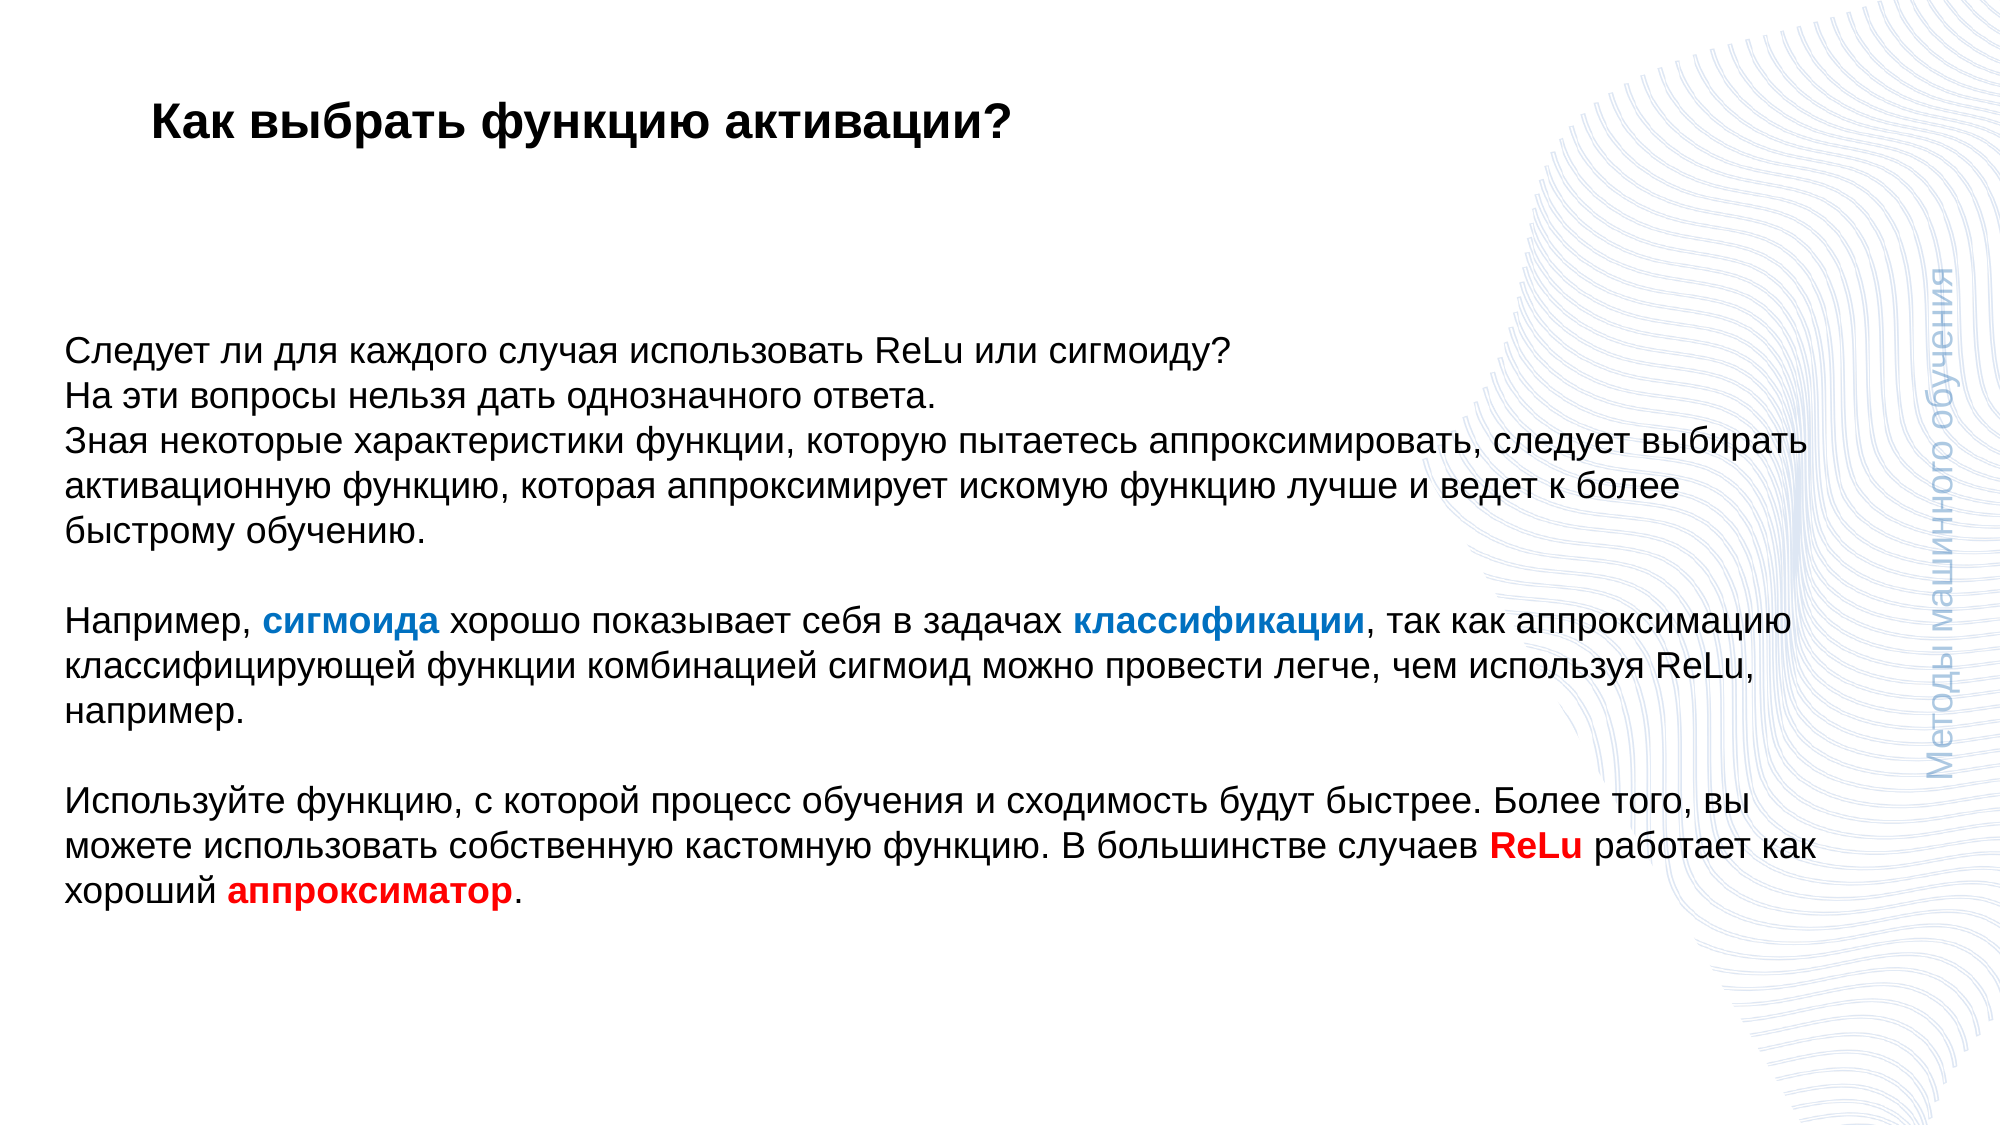

Как выбрать функцию активации?
Следует ли для каждого случая использовать ReLu или сигмоиду?
На эти вопросы нельзя дать однозначного ответа.
Зная некоторые характеристики функции, которую пытаетесь аппроксимировать, следует выбирать активационную функцию, которая аппроксимирует искомую функцию лучше и ведет к более быстрому обучению.

Например, сигмоида хорошо показывает себя в задачах классификации, так как аппроксимацию классифицирующей функции комбинацией сигмоид можно провести легче, чем используя ReLu, например.

Используйте функцию, с которой процесс обучения и сходимость будут быстрее. Более того, вы можете использовать собственную кастомную функцию. В большинстве случаев ReLu работает как хороший аппроксиматор.
Методы машинного обучения